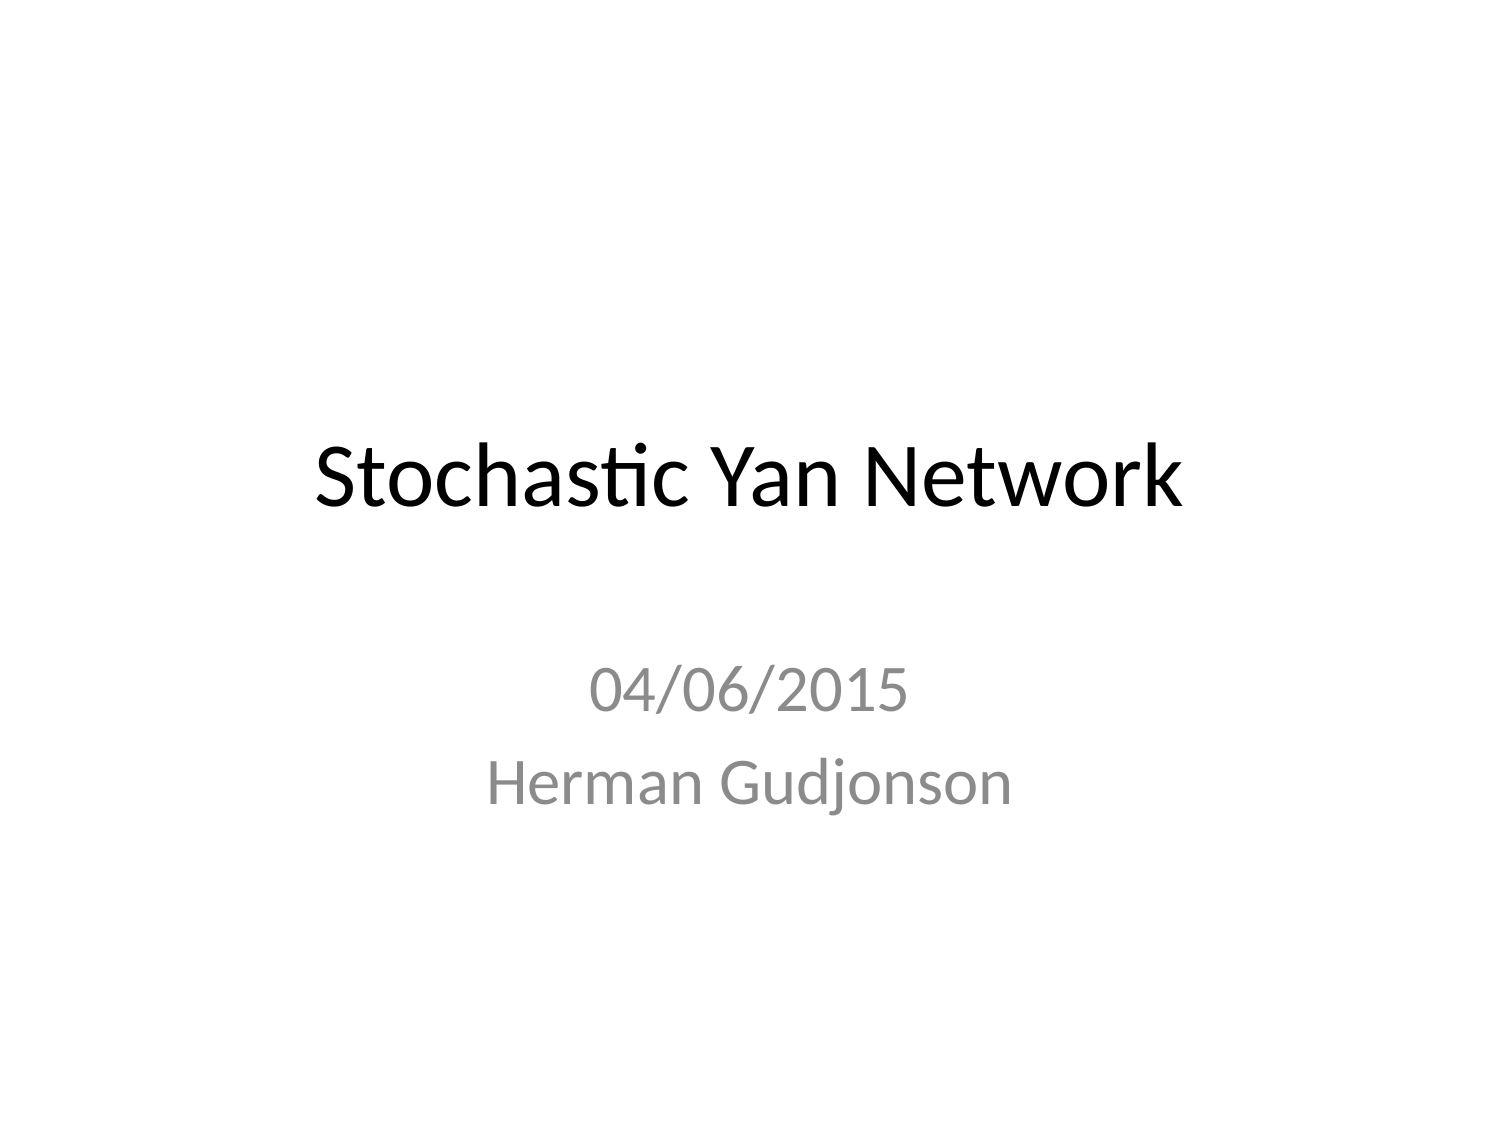

# Stochastic Yan Network
04/06/2015
Herman Gudjonson